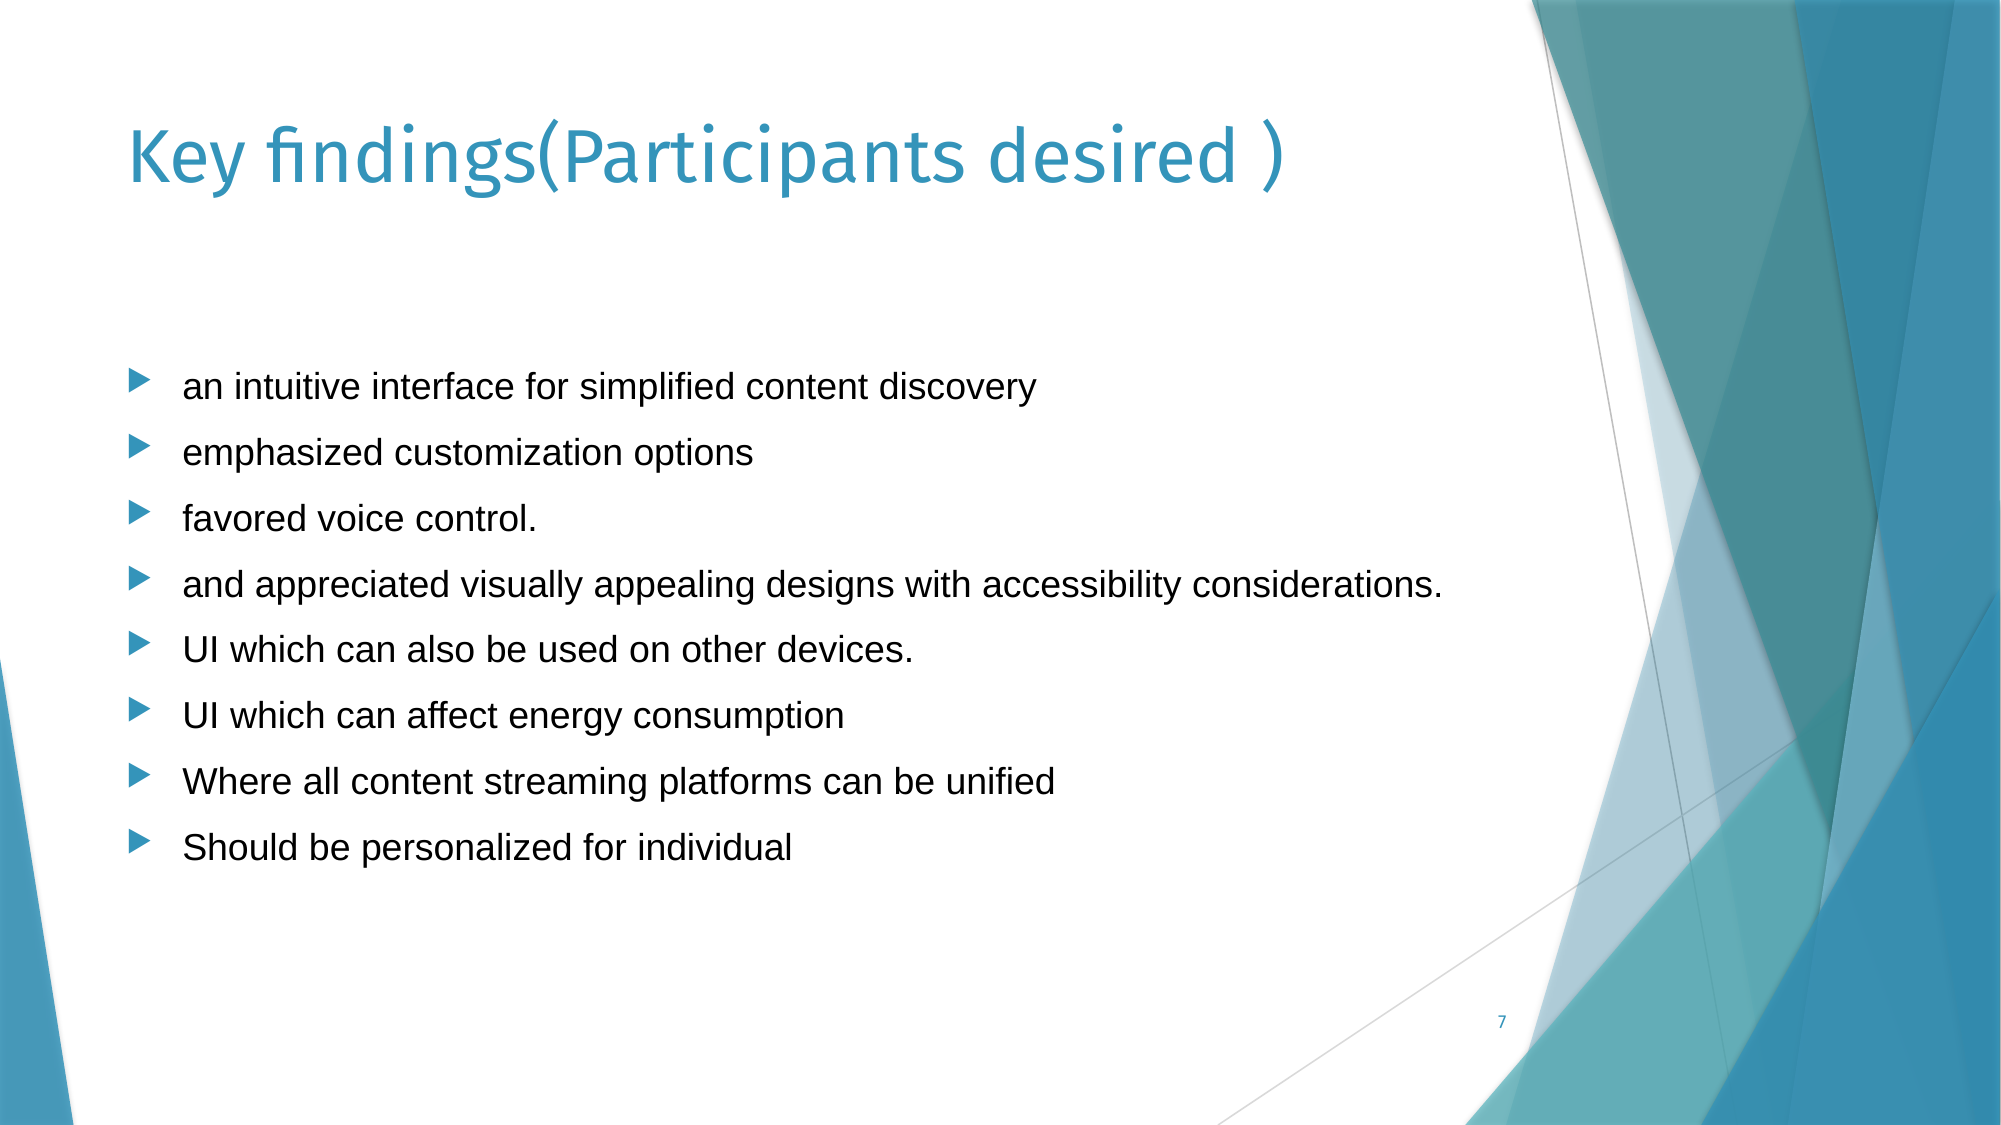

# Key findings(Participants desired )
an intuitive interface for simplified content discovery
emphasized customization options
favored voice control.
and appreciated visually appealing designs with accessibility considerations.
UI which can also be used on other devices.
UI which can affect energy consumption
Where all content streaming platforms can be unified
Should be personalized for individual

7